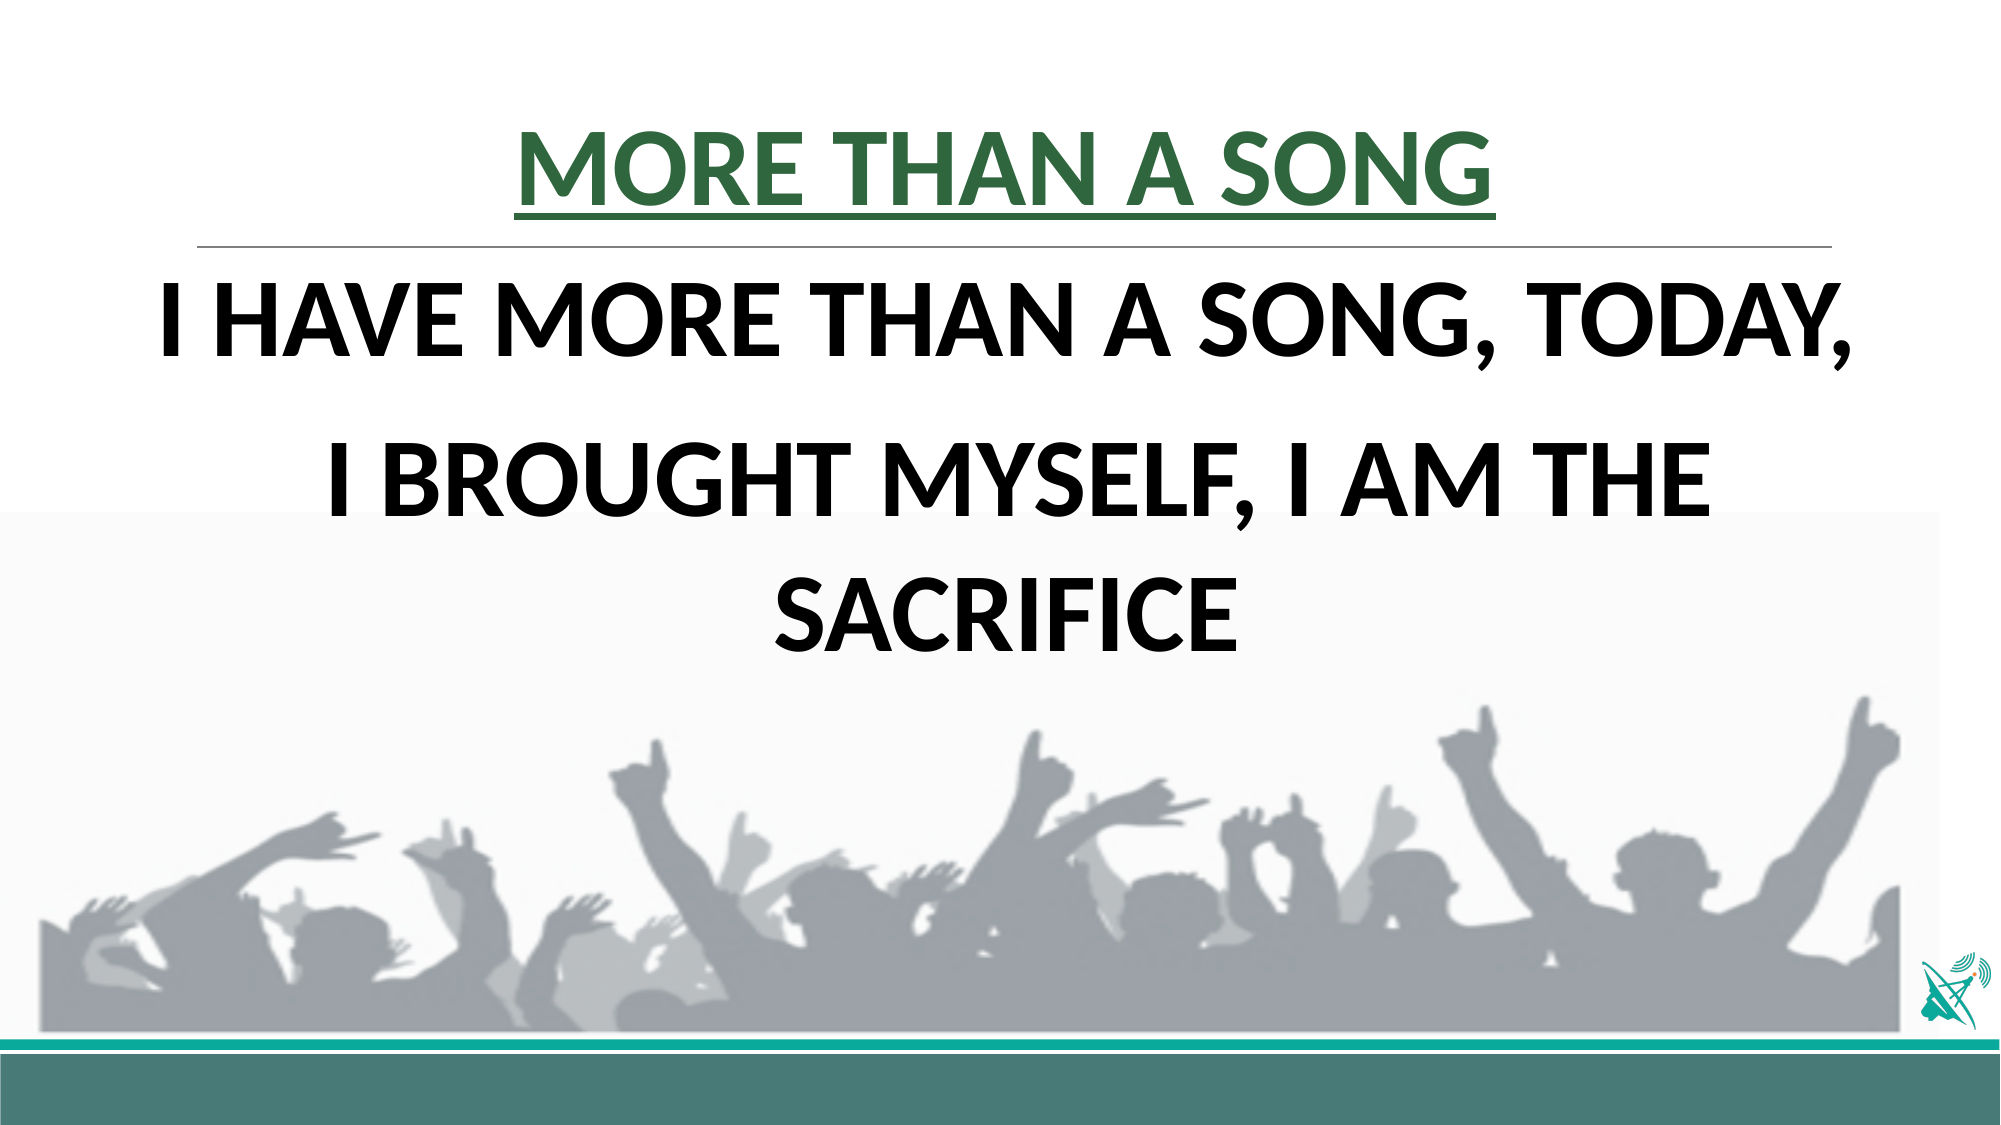

# MORE THAN A SONG
I HAVE MORE THAN A SONG, TODAY,
 I BROUGHT MYSELF, I AM THE SACRIFICE